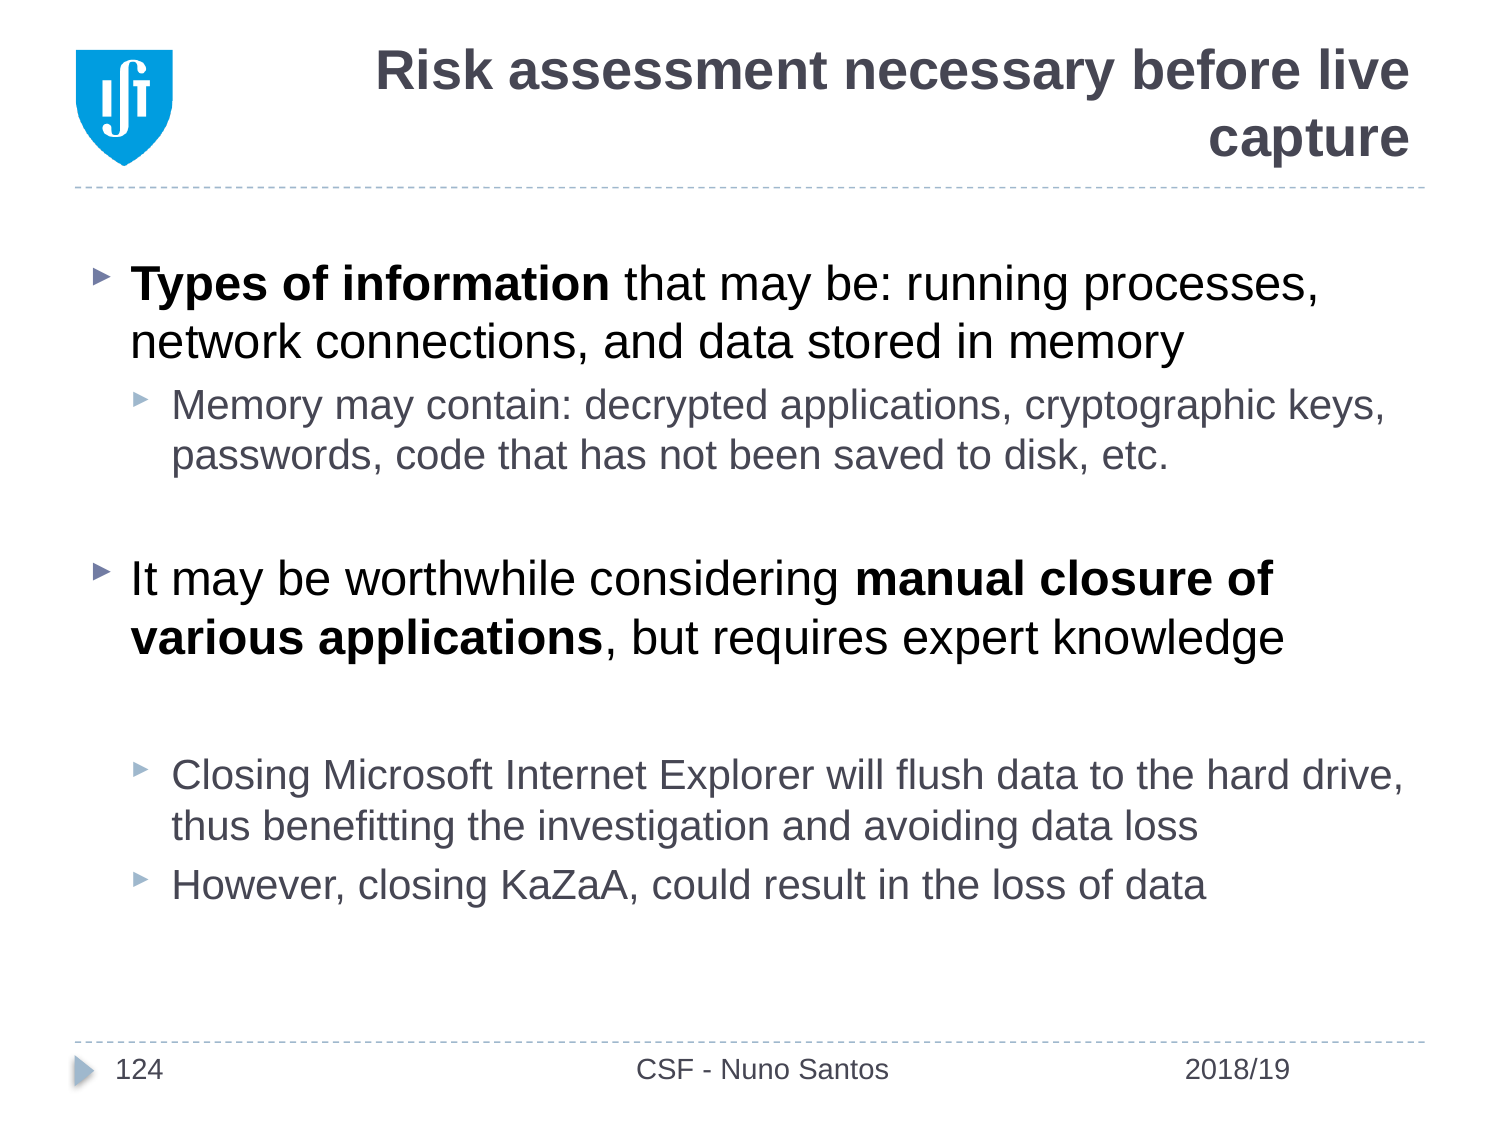

# Risk assessment necessary before live capture

Types of information that may be: running processes, network connections, and data stored in memory
Memory may contain: decrypted applications, cryptographic keys, passwords, code that has not been saved to disk, etc.

It may be worthwhile considering manual closure of various applications, but requires expert knowledge

Closing Microsoft Internet Explorer will flush data to the hard drive, thus benefitting the investigation and avoiding data loss
However, closing KaZaA, could result in the loss of data
124
CSF - Nuno Santos
2018/19